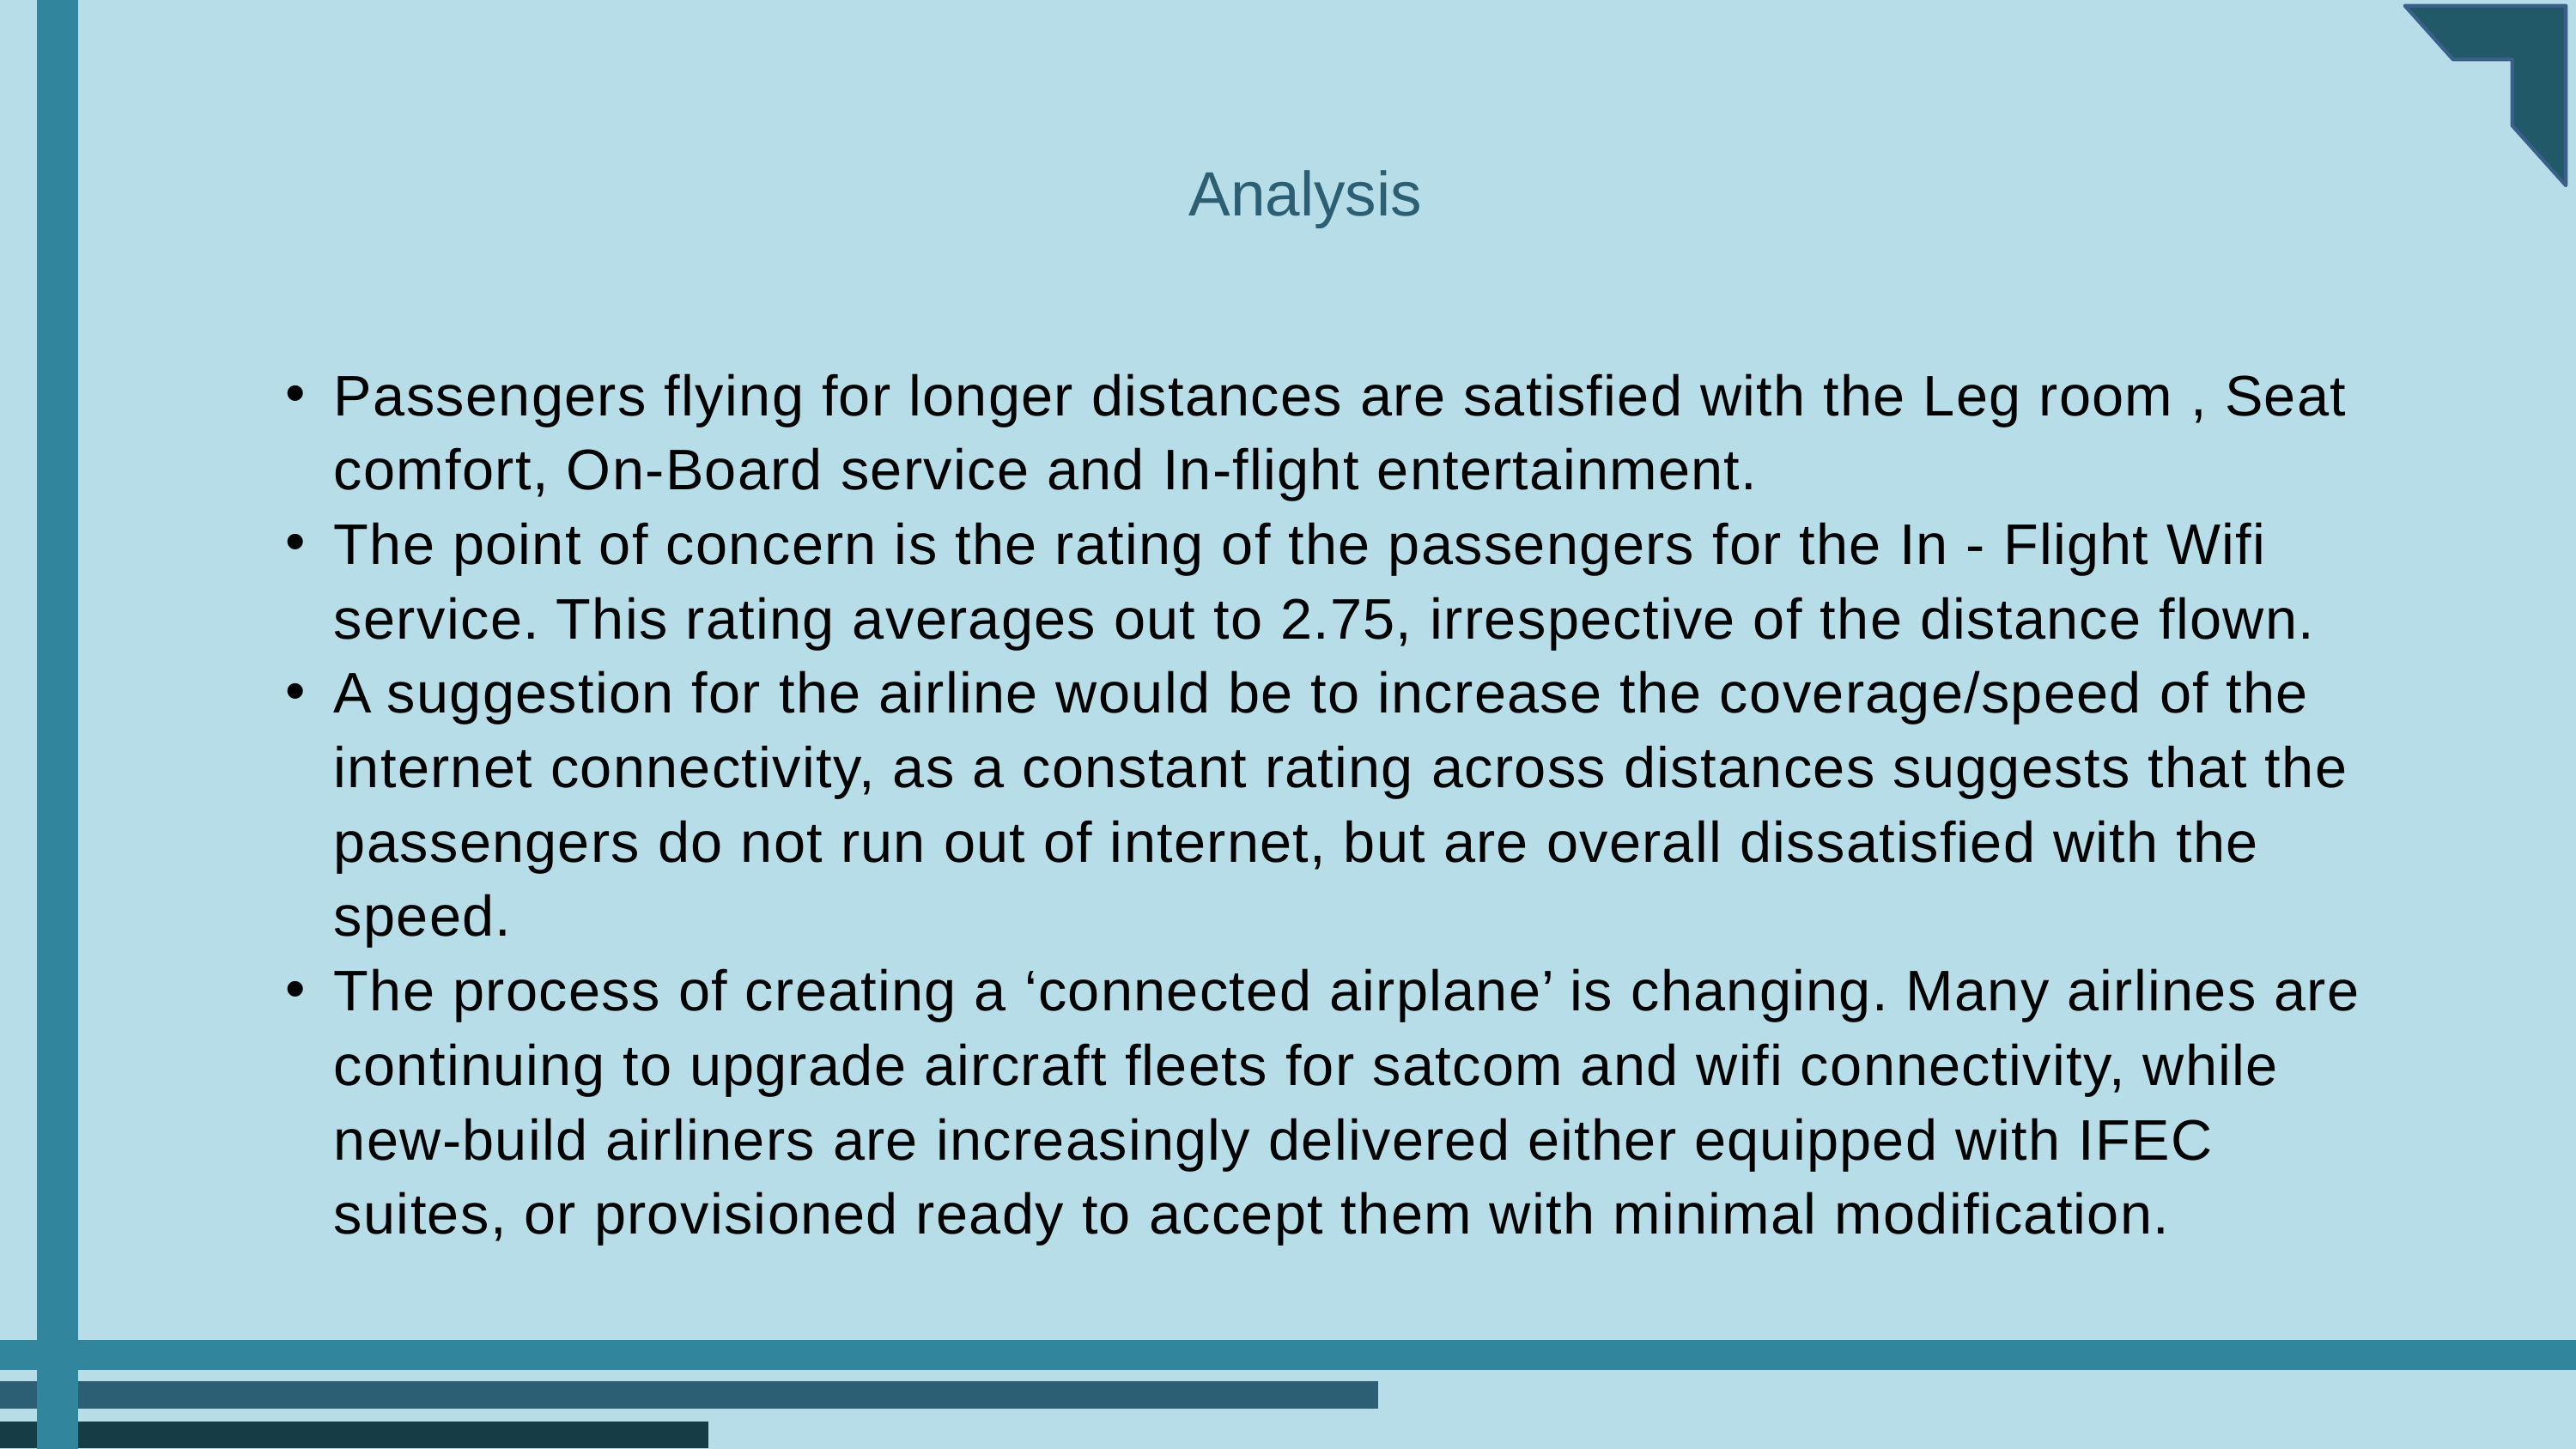

Analysis
Passengers flying for longer distances are satisfied with the Leg room , Seat comfort, On-Board service and In-flight entertainment.
The point of concern is the rating of the passengers for the In - Flight Wifi service. This rating averages out to 2.75, irrespective of the distance flown.
A suggestion for the airline would be to increase the coverage/speed of the internet connectivity, as a constant rating across distances suggests that the passengers do not run out of internet, but are overall dissatisfied with the speed.
The process of creating a ‘connected airplane’ is changing. Many airlines are continuing to upgrade aircraft fleets for satcom and wifi connectivity, while new-build airliners are increasingly delivered either equipped with IFEC suites, or provisioned ready to accept them with minimal modification.